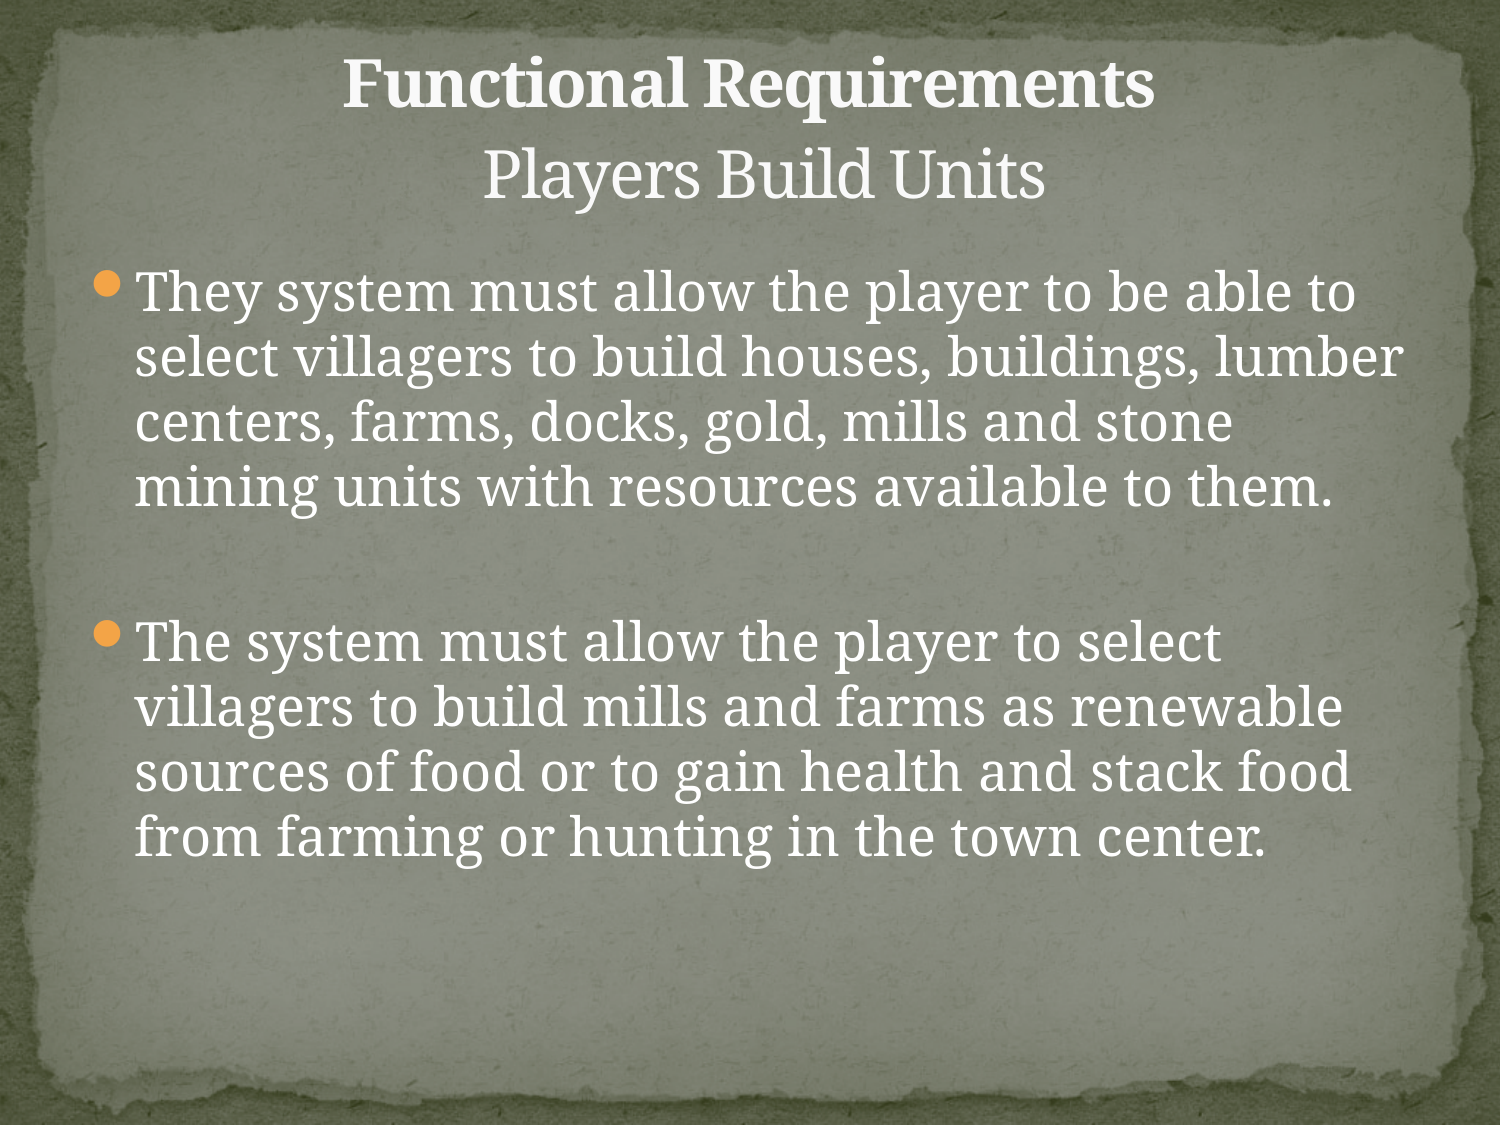

# Functional Requirements Players Build Units
They system must allow the player to be able to select villagers to build houses, buildings, lumber centers, farms, docks, gold, mills and stone mining units with resources available to them.

The system must allow the player to select villagers to build mills and farms as renewable sources of food or to gain health and stack food from farming or hunting in the town center.